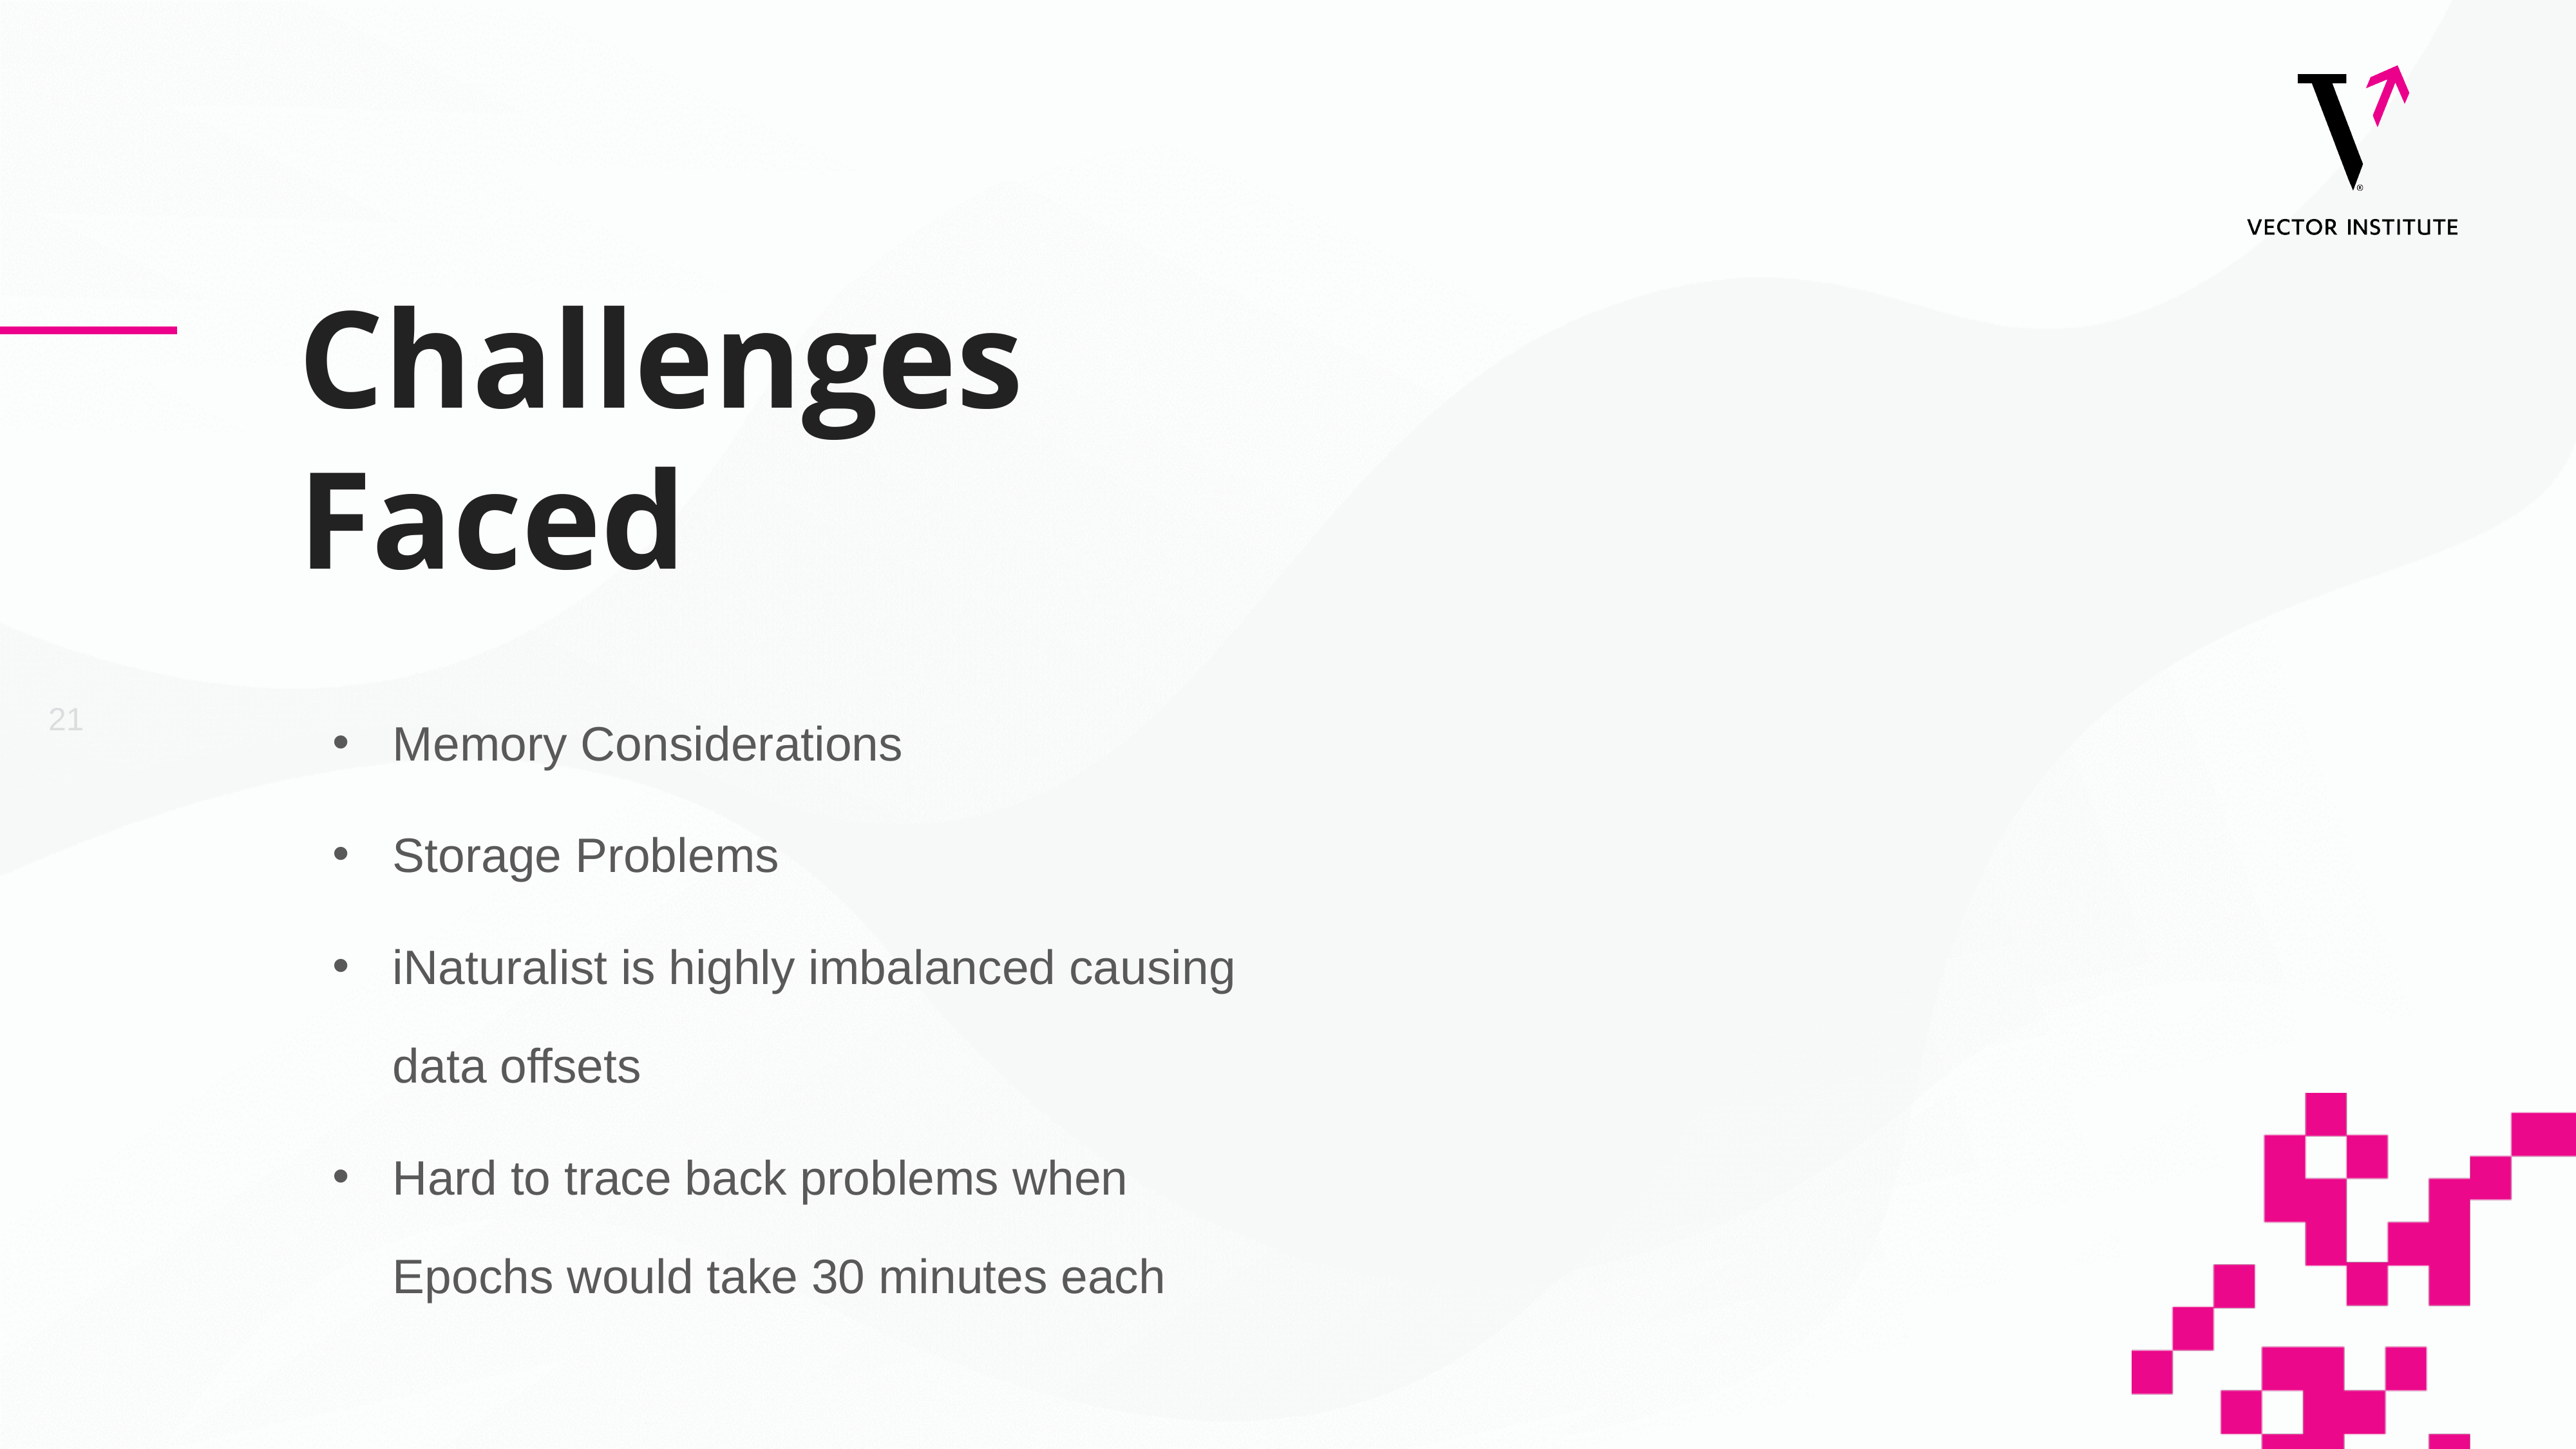

# Challenges Faced
Memory Considerations
Storage Problems
iNaturalist is highly imbalanced causing data offsets
Hard to trace back problems when Epochs would take 30 minutes each

21